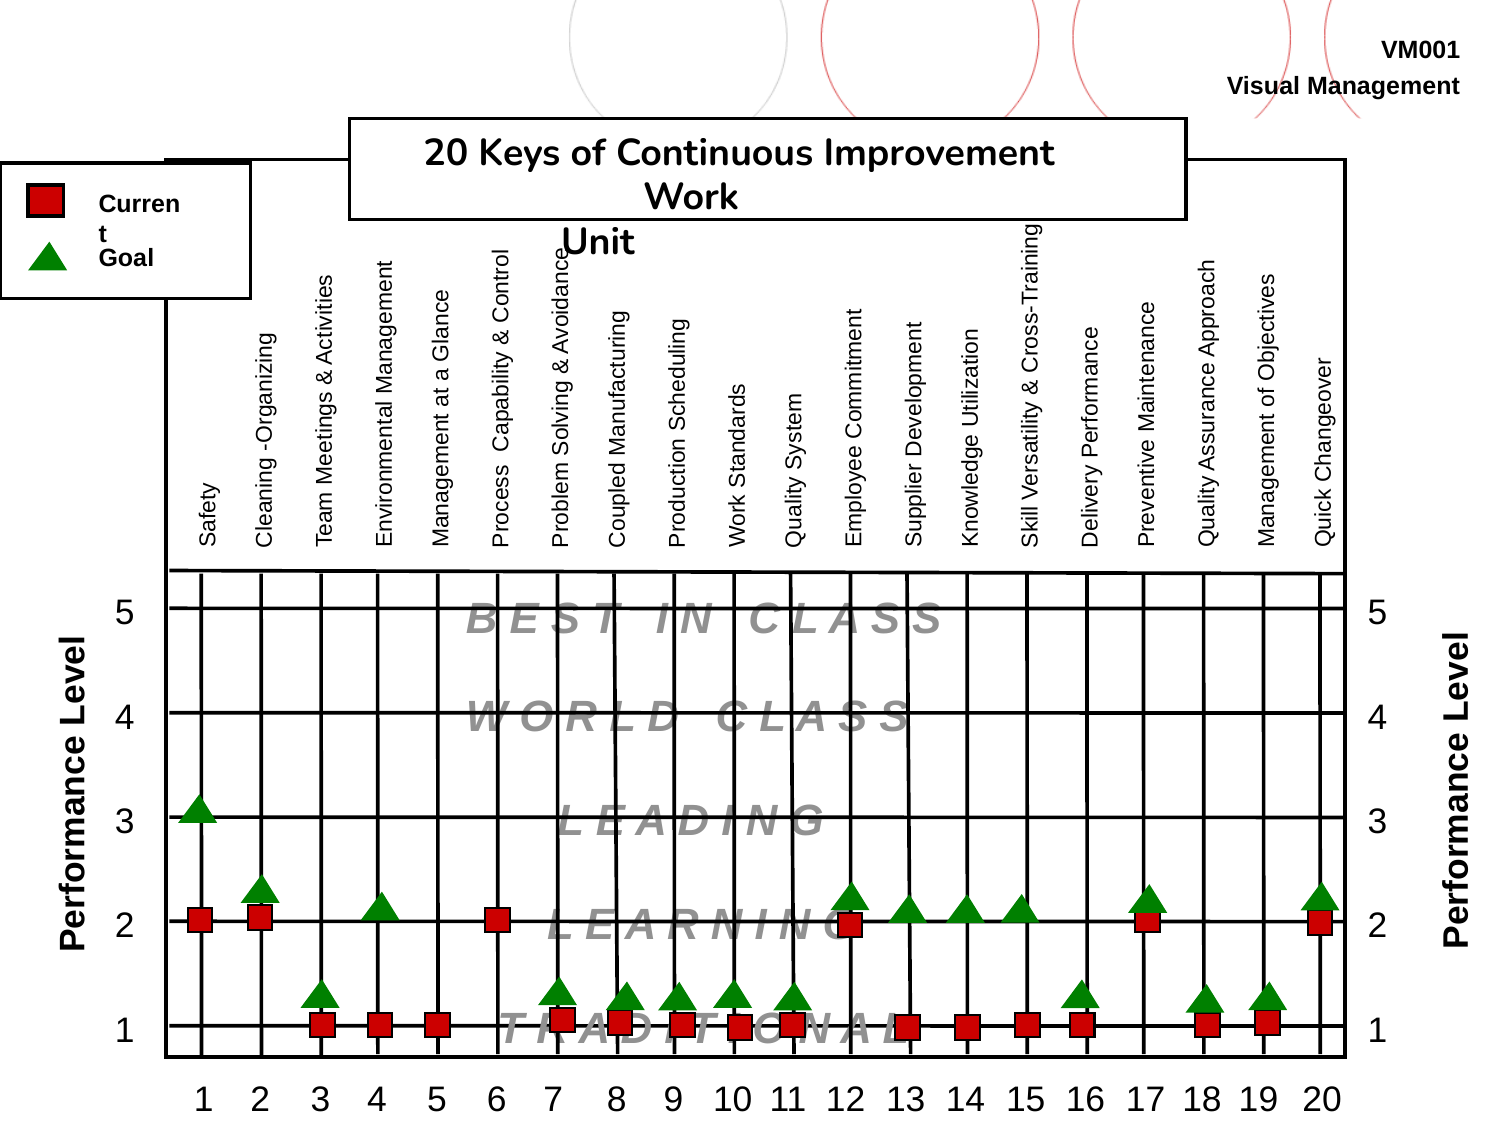

20 Keys of Continuous Improvement
#

        Work Unit

Current

Goal
Skill Versatility & Cross-Training
Problem Solving & Avoidance
Process  Capability & Control
Quality Assurance Approach
Environmental Management
Team Meetings & Activities
Management of Objectives
Management at a Glance
Preventive Maintenance
Employee Commitment
Coupled Manufacturing
Production Scheduling
Supplier Development
Delivery Performance
Knowledge Utilization
Cleaning -Organizing
Quick Changeover
Work Standards
Quality System
Safety

B E S T   I N   C L A S S
  5
  5

W O R L D   C L A S S
  4
  4

Performance Level
Performance Level

L E A D I N G

  3
  3

L E A R N I N G
  2
  2

T R A D I T I O N A L
  1
  1

1
2
3
4
5
6
7
8
9
10
11
12
13
14
15
16
17
18
19
20